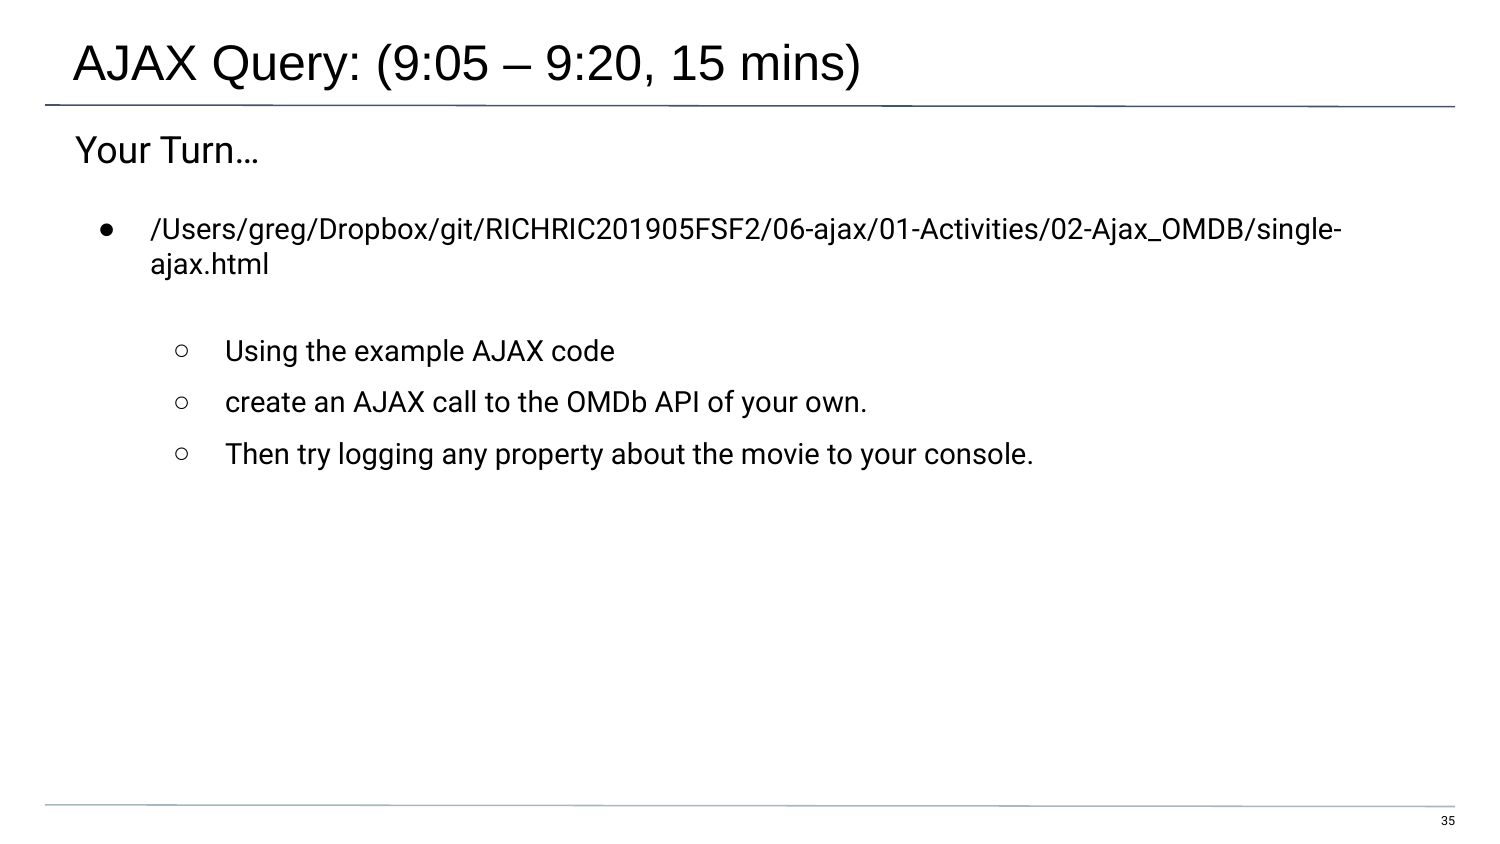

# AJAX Query: (9:05 – 9:20, 15 mins)
Your Turn…
/Users/greg/Dropbox/git/RICHRIC201905FSF2/06-ajax/01-Activities/02-Ajax_OMDB/single-ajax.html

Using the example AJAX code
create an AJAX call to the OMDb API of your own.
Then try logging any property about the movie to your console.